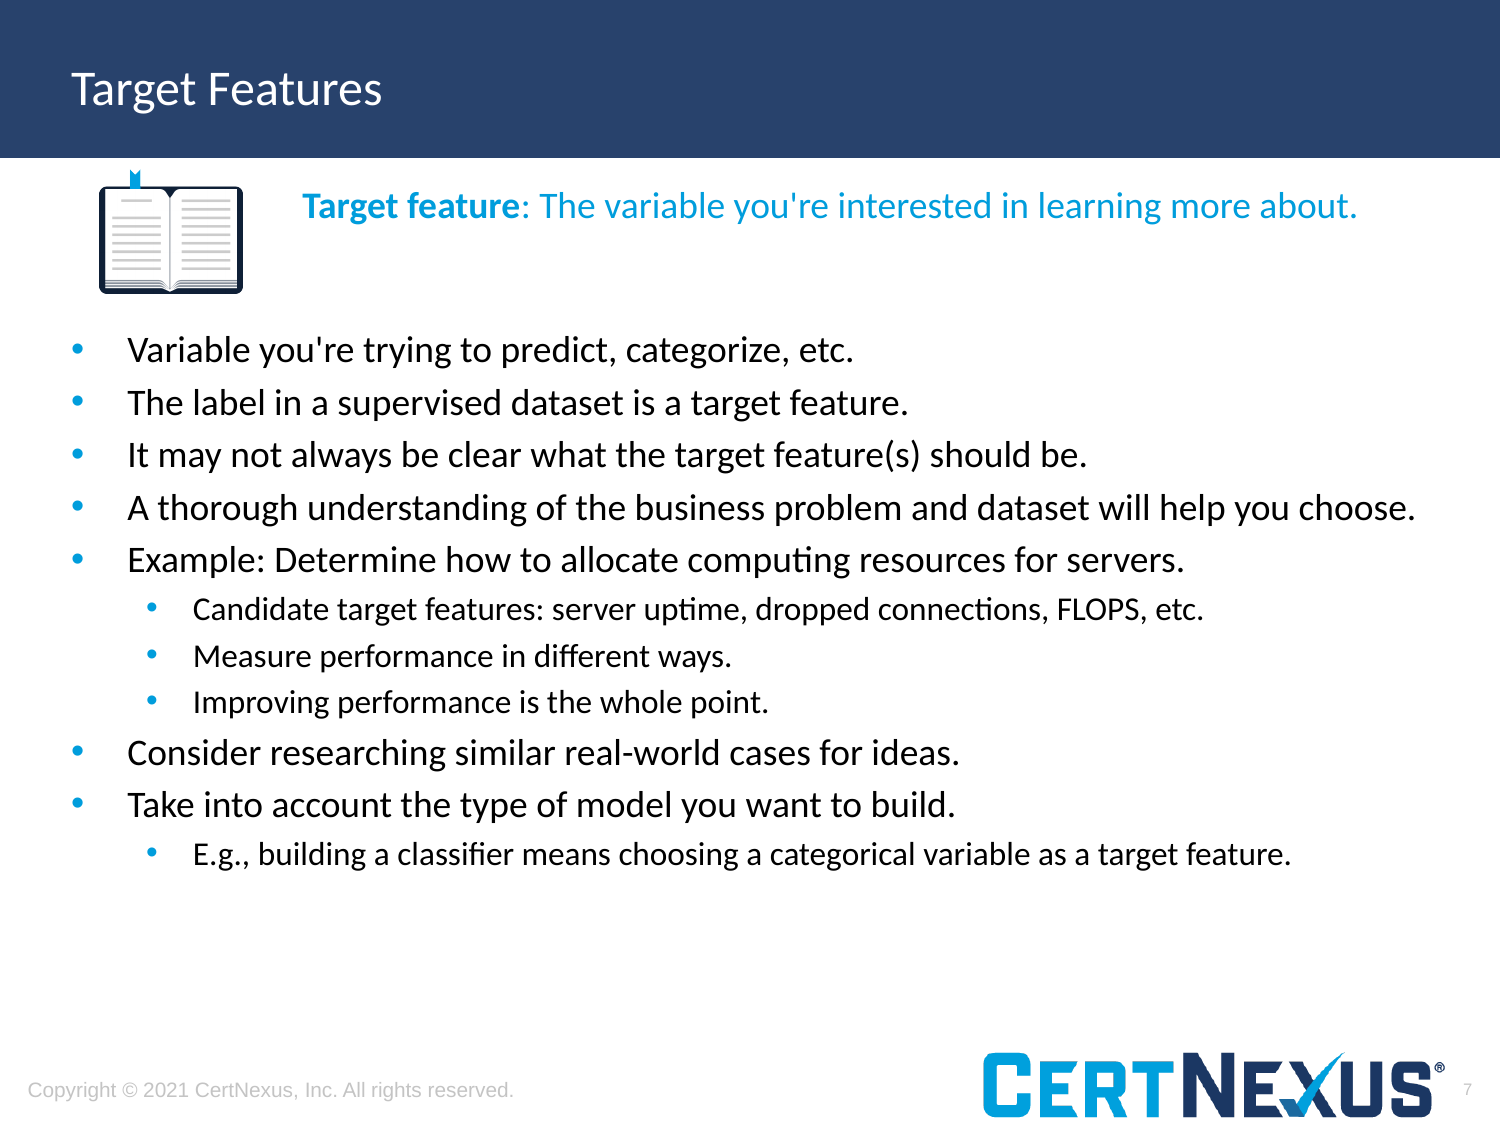

# Target Features
Target feature: The variable you're interested in learning more about.
Variable you're trying to predict, categorize, etc.
The label in a supervised dataset is a target feature.
It may not always be clear what the target feature(s) should be.
A thorough understanding of the business problem and dataset will help you choose.
Example: Determine how to allocate computing resources for servers.
Candidate target features: server uptime, dropped connections, FLOPS, etc.
Measure performance in different ways.
Improving performance is the whole point.
Consider researching similar real-world cases for ideas.
Take into account the type of model you want to build.
E.g., building a classifier means choosing a categorical variable as a target feature.
7